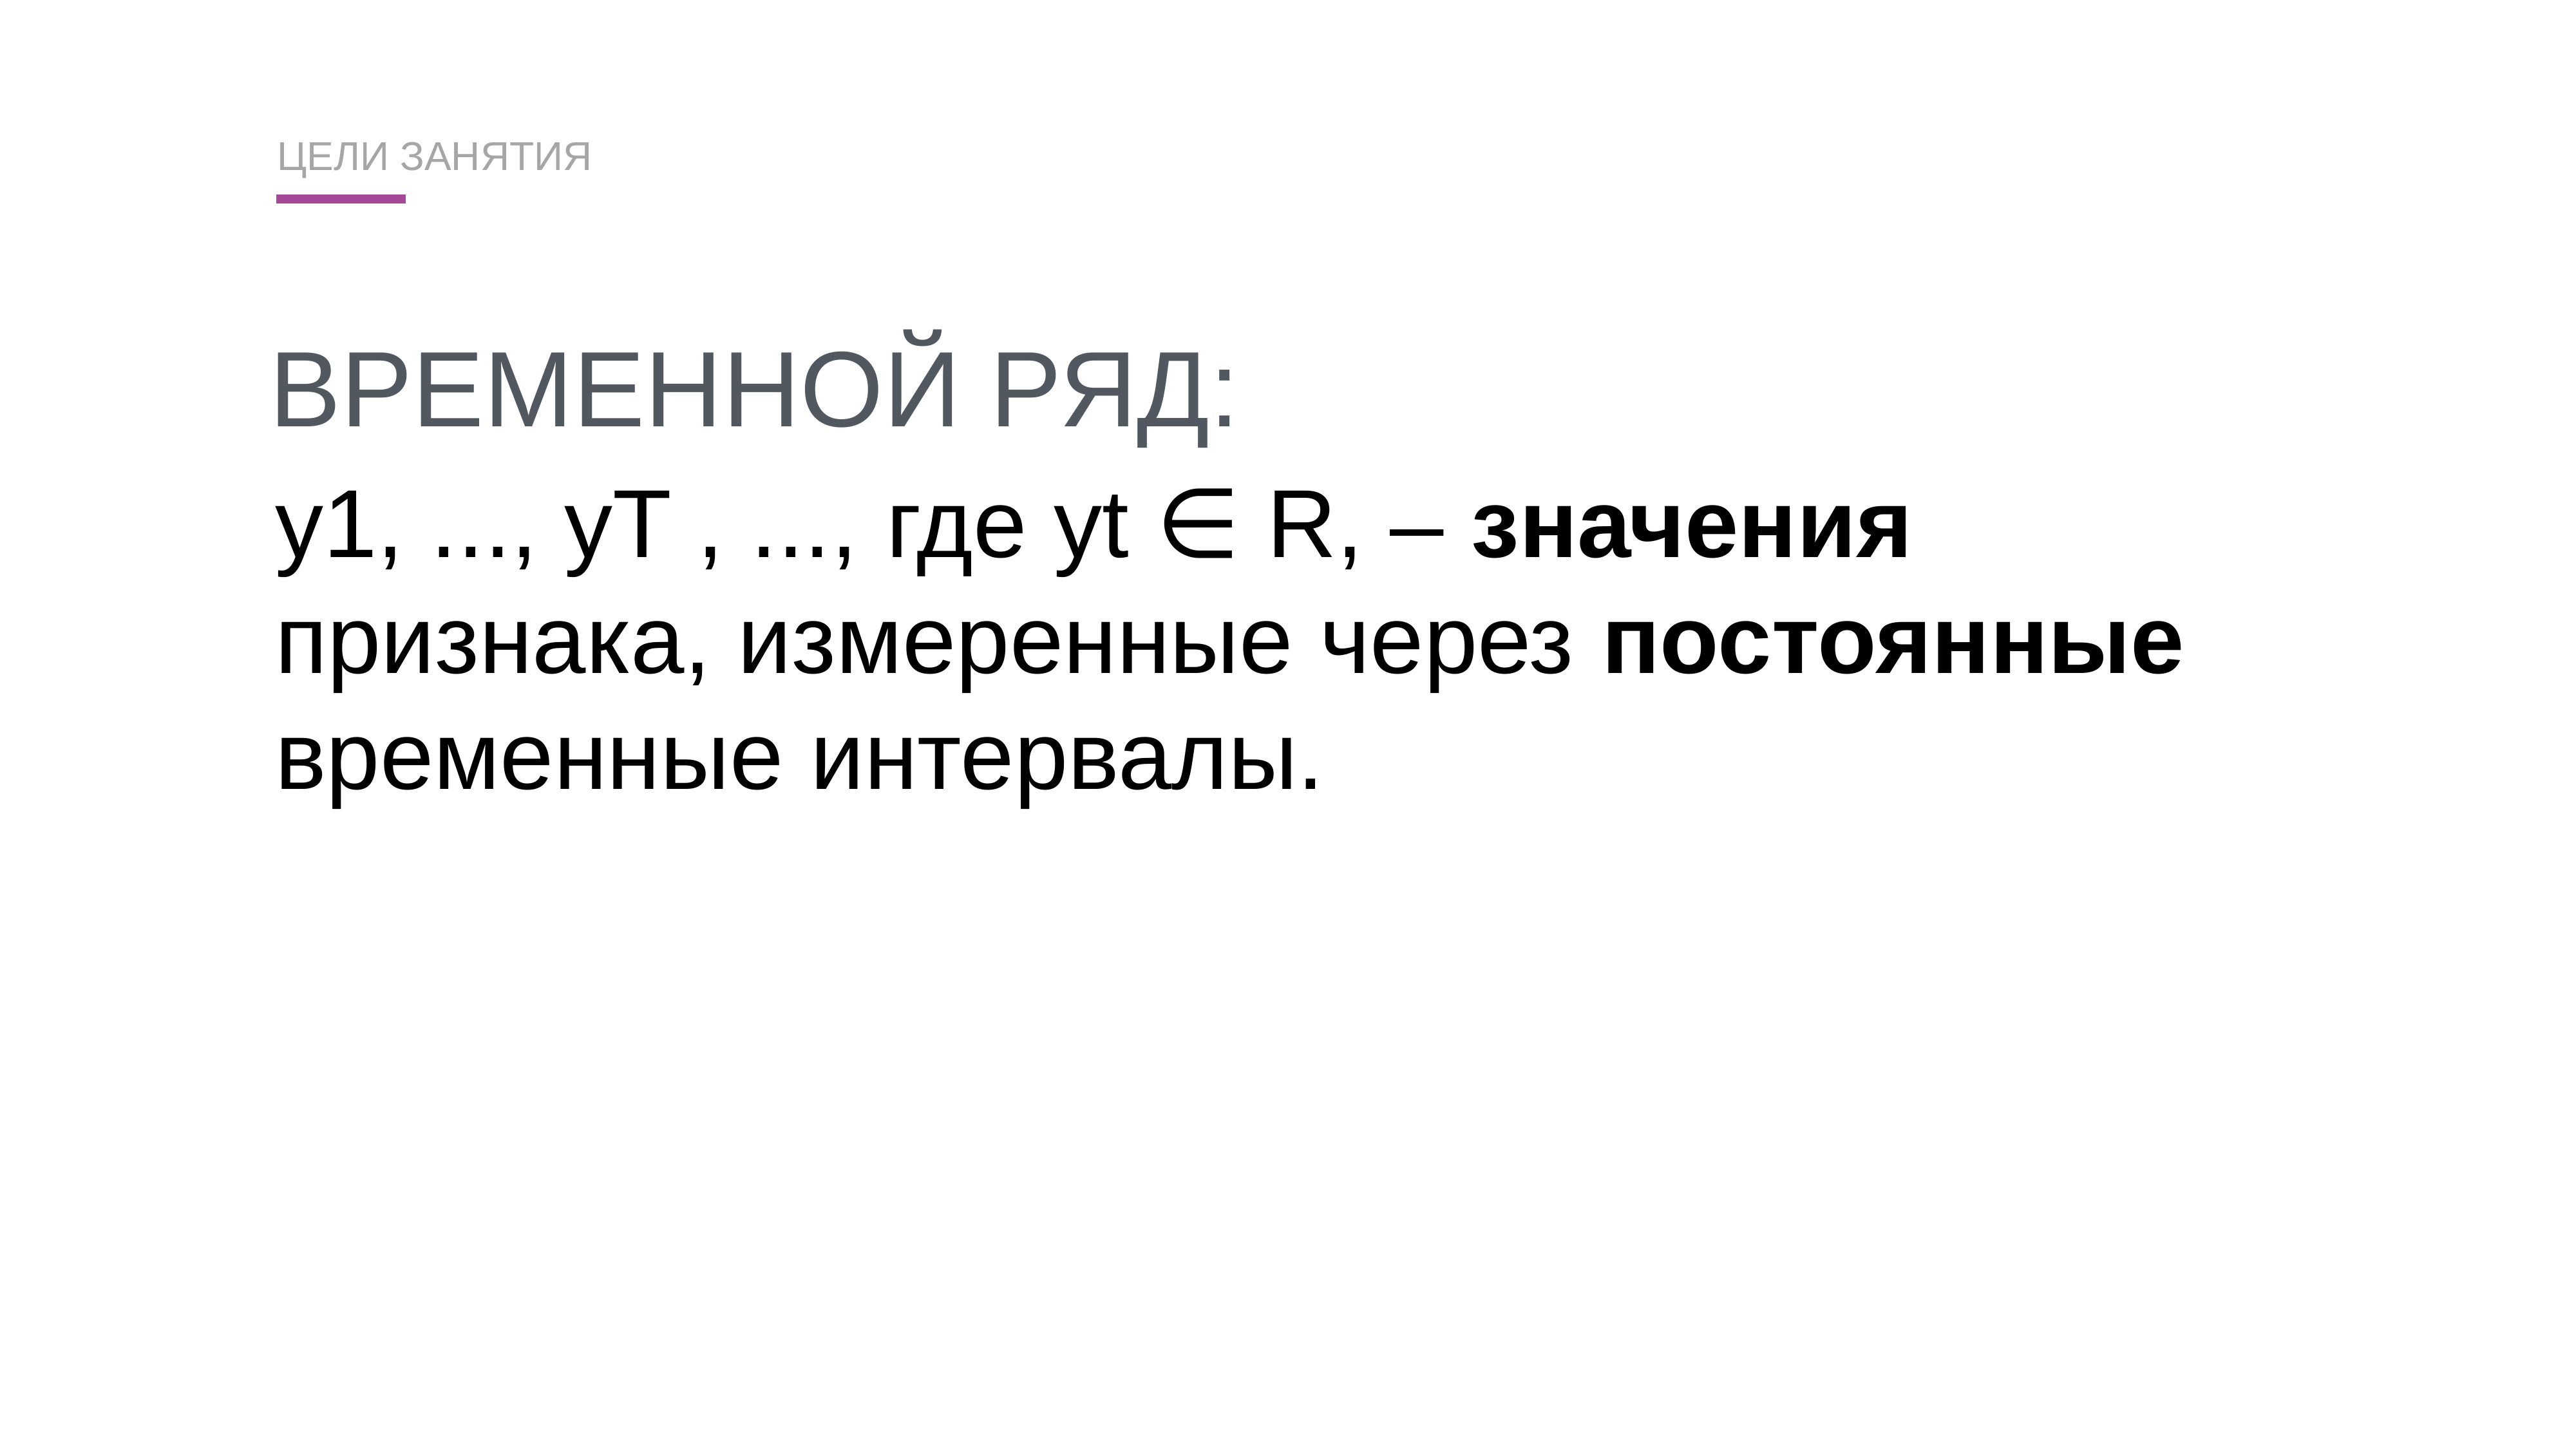

ЦЕЛИ ЗАНЯТИЯ
ВРЕМЕННОЙ РЯД:
y1, ..., yT , ..., где yt ∈ R, – значения признака, измеренные через постоянные временные интервалы.